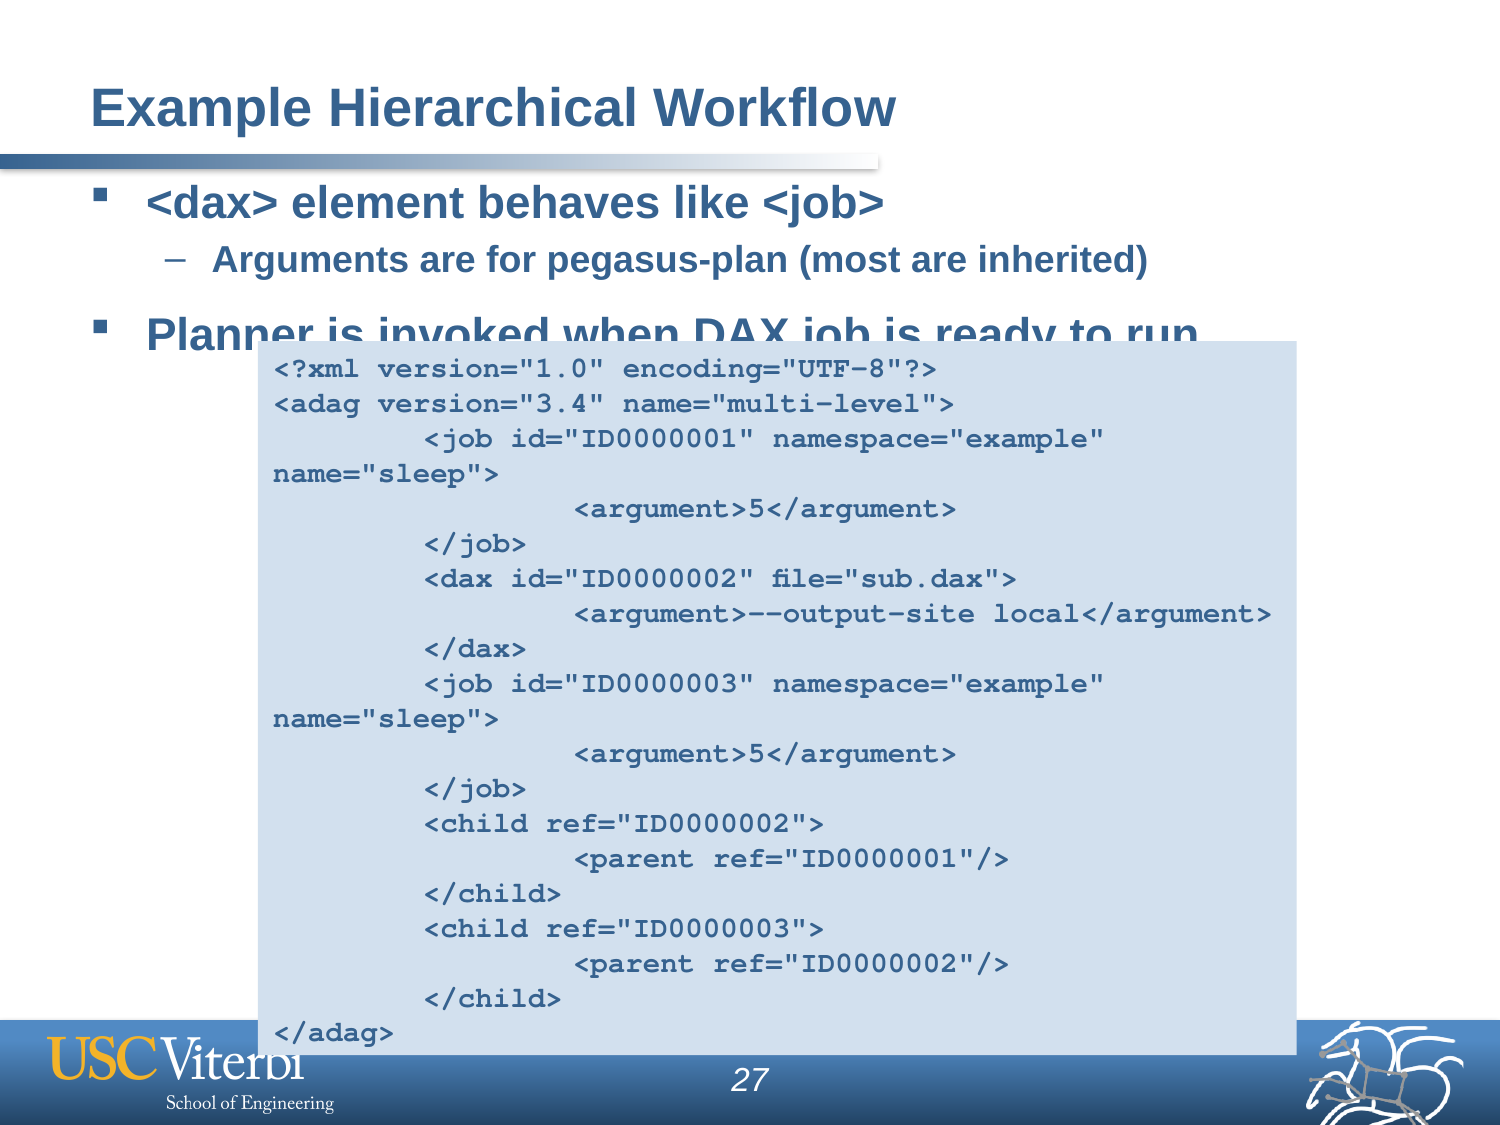

# Example Hierarchical Workflow
<dax> element behaves like <job>
Arguments are for pegasus-plan (most are inherited)
Planner is invoked when DAX job is ready to run
<?xml version="1.0" encoding="UTF-8"?>
<adag version="3.4" name="multi-level">
	<job id="ID0000001" namespace="example" name="sleep">
		<argument>5</argument>
	</job>
	<dax id="ID0000002" file="sub.dax">
		<argument>--output-site local</argument>
	</dax>
	<job id="ID0000003" namespace="example" name="sleep">
		<argument>5</argument>
	</job>
	<child ref="ID0000002">
		<parent ref="ID0000001"/>
	</child>
	<child ref="ID0000003">
		<parent ref="ID0000002"/>
	</child>
</adag>